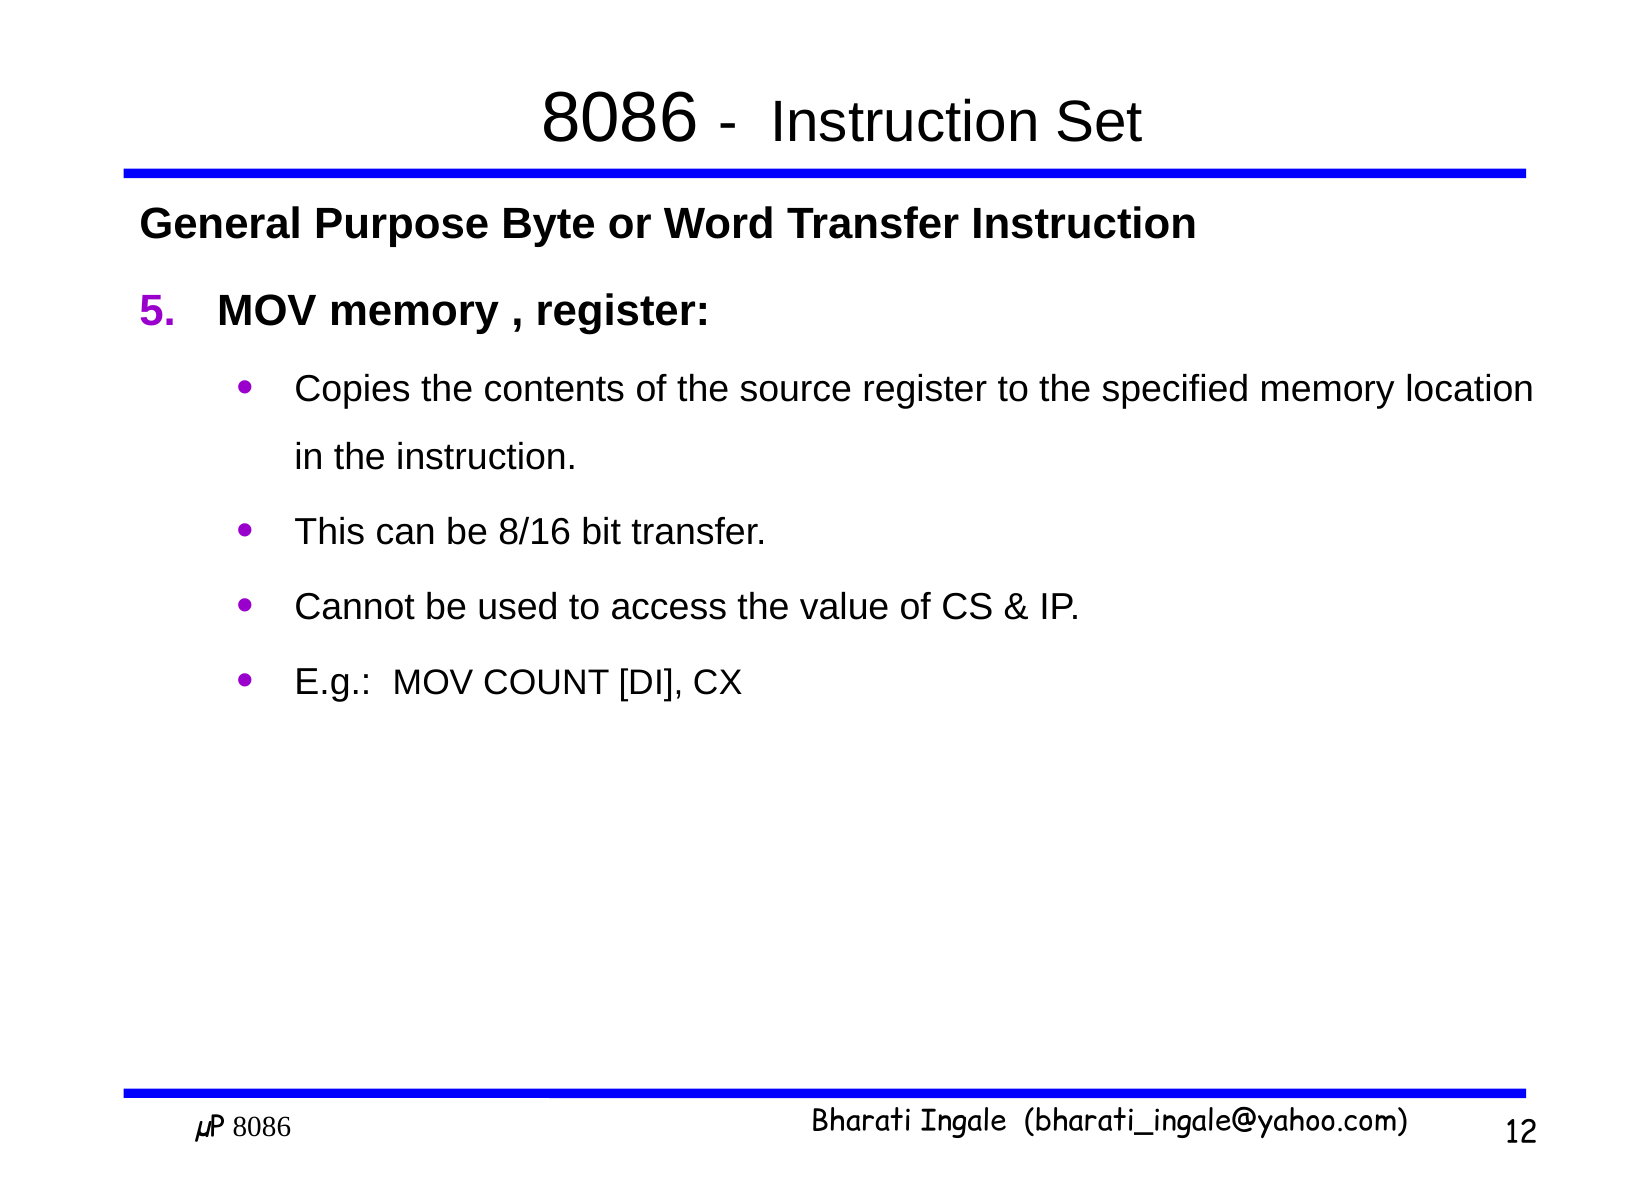

# 8086 -  Instruction Set
General Purpose Byte or Word Transfer Instruction
MOV memory , register:
Copies the contents of the source register to the specified memory location in the instruction.
This can be 8/16 bit transfer.
Cannot be used to access the value of CS & IP.
E.g.:  MOV COUNT [DI], CX

12